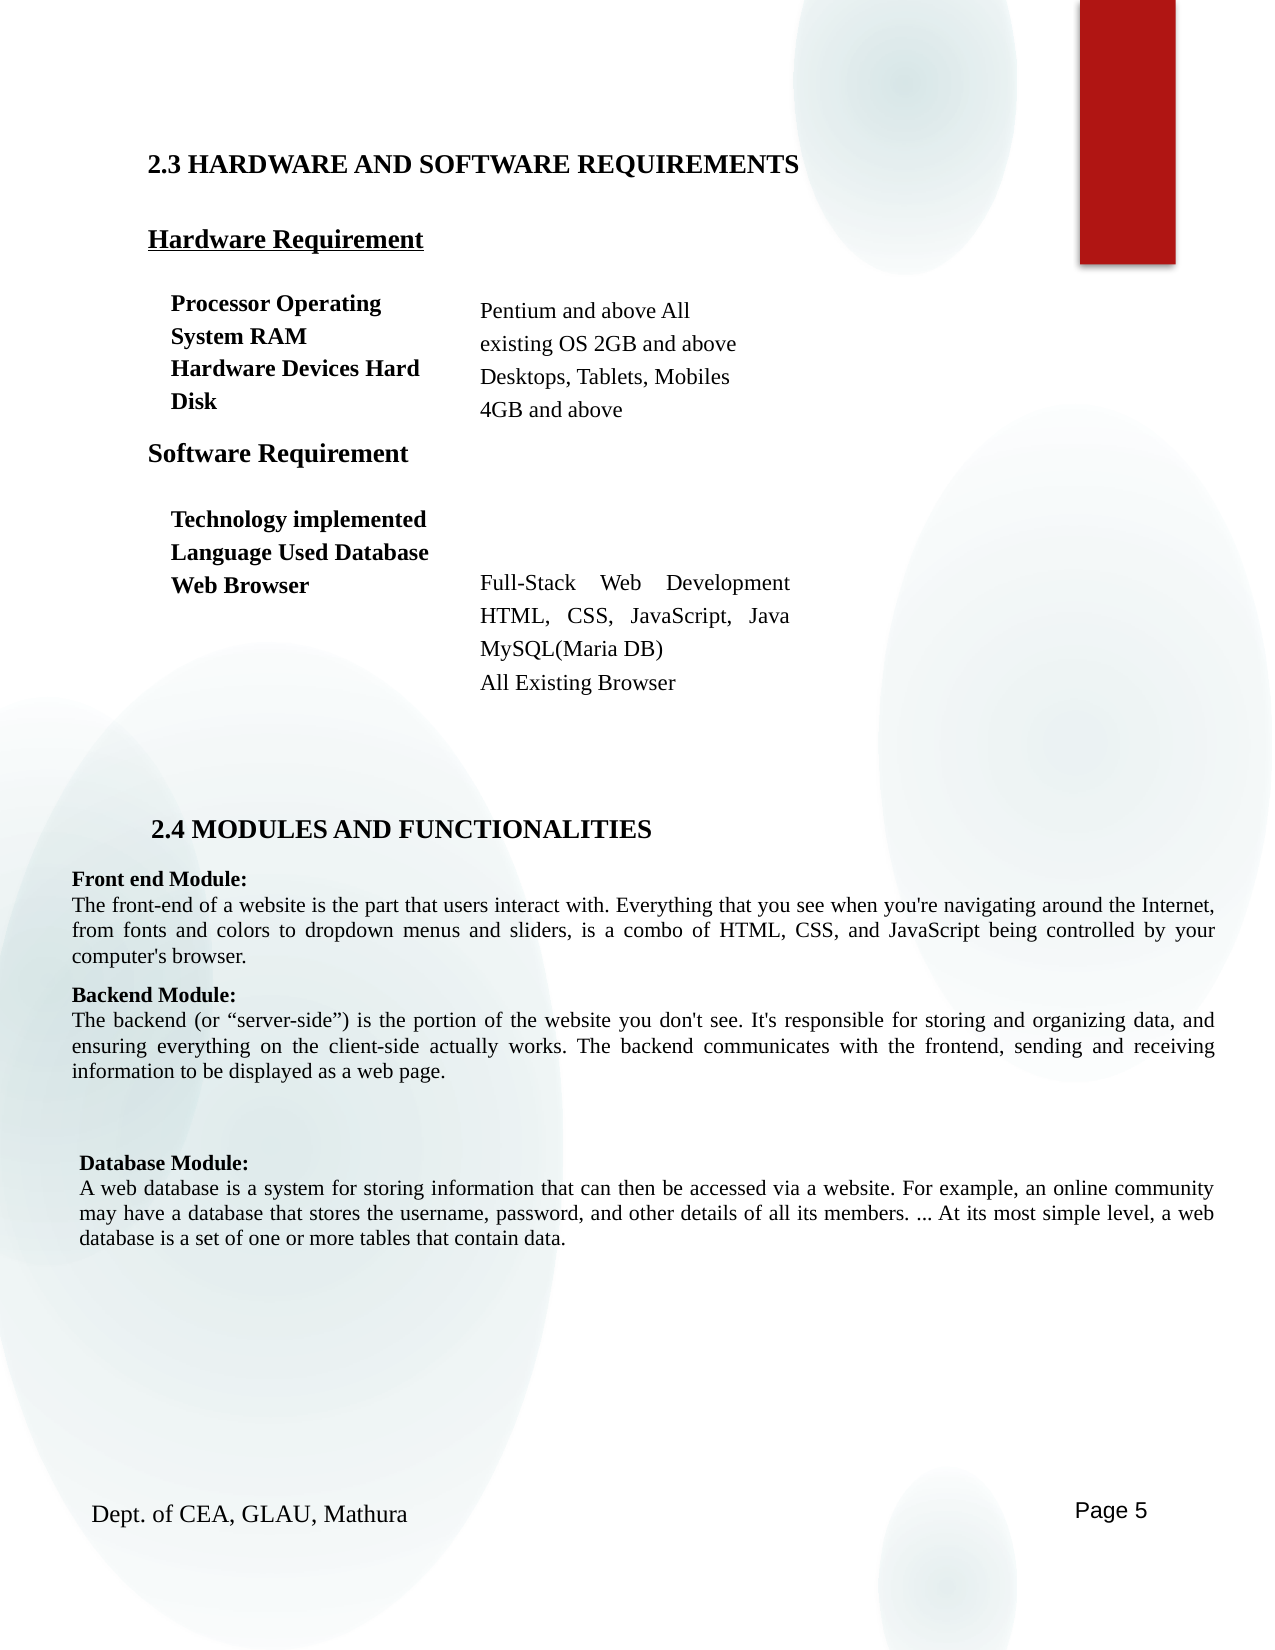

2.3 HARDWARE AND SOFTWARE REQUIREMENTS
Hardware Requirement
Processor Operating System RAM
Hardware Devices Hard Disk
Software Requirement
Technology implemented Language Used Database Web Browser
Pentium and above All existing OS 2GB and above Desktops, Tablets, Mobiles 4GB and above
Full-Stack Web Development HTML, CSS, JavaScript, Java MySQL(Maria DB)
All Existing Browser
2.4 MODULES AND FUNCTIONALITIES
Front end Module:
The front-end of a website is the part that users interact with. Everything that you see when you're navigating around the Internet, from fonts and colors to dropdown menus and sliders, is a combo of HTML, CSS, and JavaScript being controlled by your computer's browser.
Backend Module:
The backend (or “server-side”) is the portion of the website you don't see. It's responsible for storing and organizing data, and ensuring everything on the client-side actually works. The backend communicates with the frontend, sending and receiving information to be displayed as a web page.
Database Module:
A web database is a system for storing information that can then be accessed via a website. For example, an online community may have a database that stores the username, password, and other details of all its members. ... At its most simple level, a web database is a set of one or more tables that contain data.
Page 5
Dept. of CEA, GLAU, Mathura